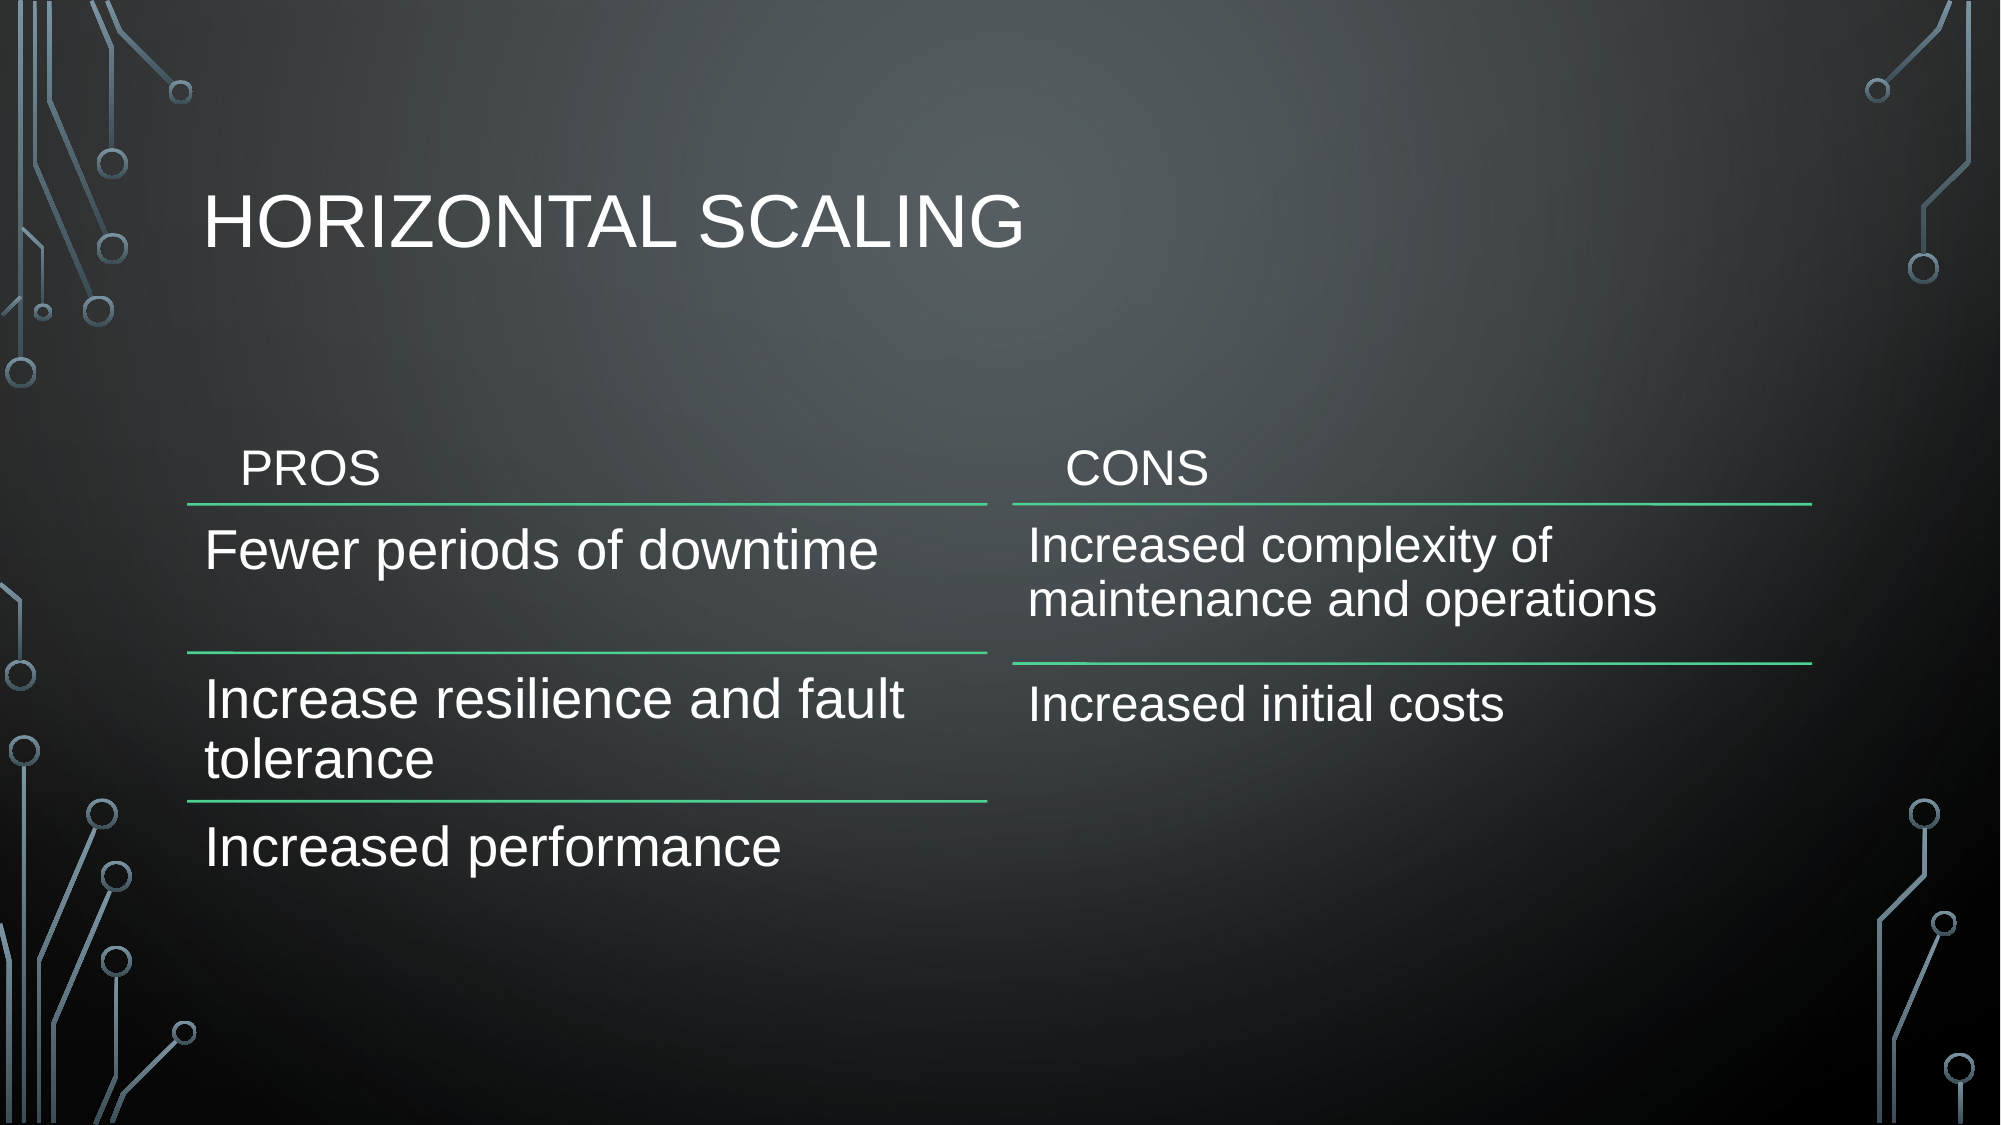

# Horizontal Scaling
Cons
Pros
Fewer periods of downtime
Increase resilience and fault tolerance
Increased performance
Increased complexity of maintenance and operations
Increased initial costs